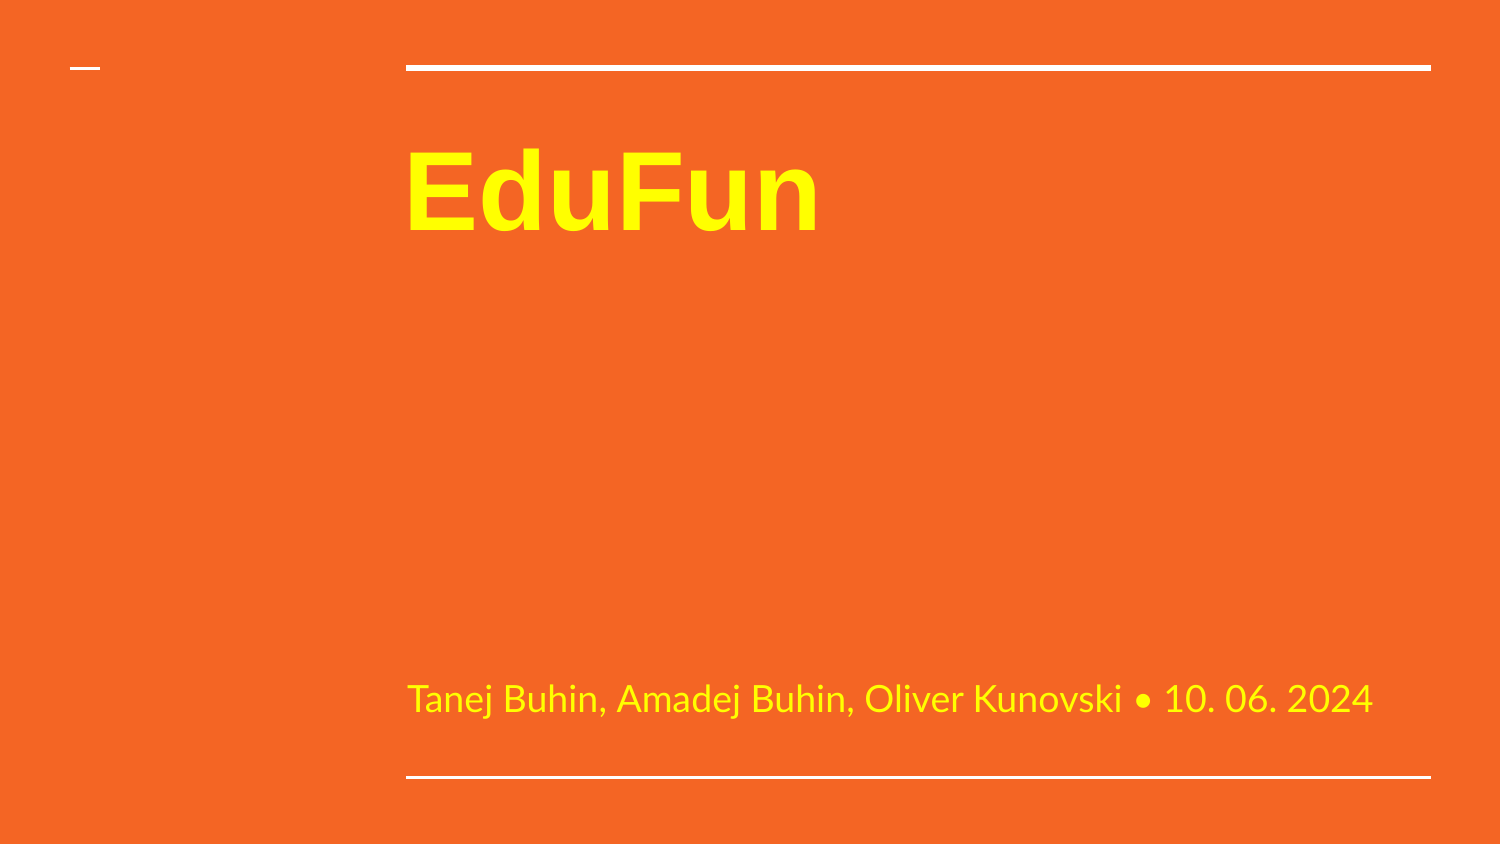

# EduFun
Tanej Buhin, Amadej Buhin, Oliver Kunovski • 10. 06. 2024